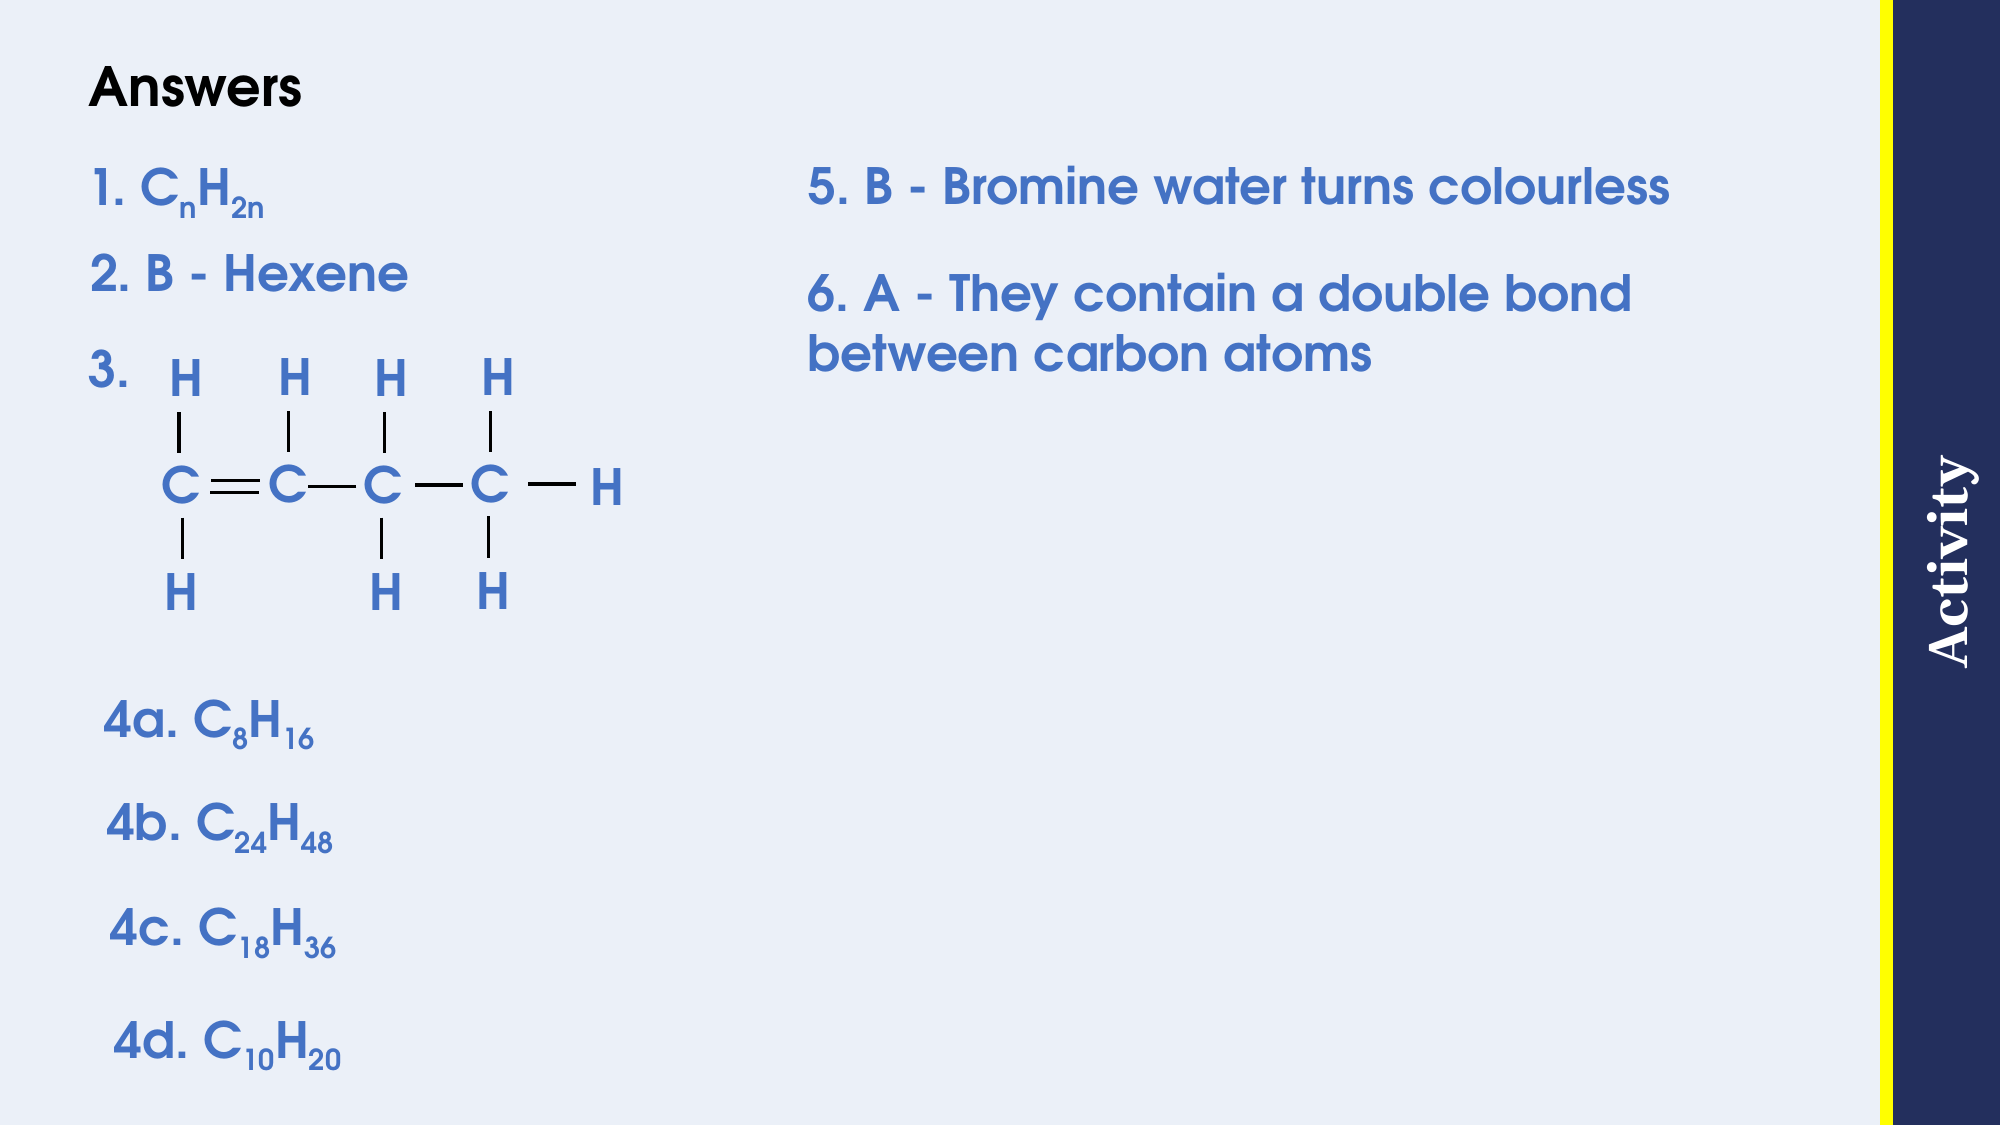

# Answers
5. B - Bromine water turns colourless
1. CnH2n
2. B - Hexene
6. A - They contain a double bond between carbon atoms
3.
H
H
H
H
C
C
C
C
H
H
H
H
4a. C8H16
4b. C24H48
4c. C18H36
4d. C10H20